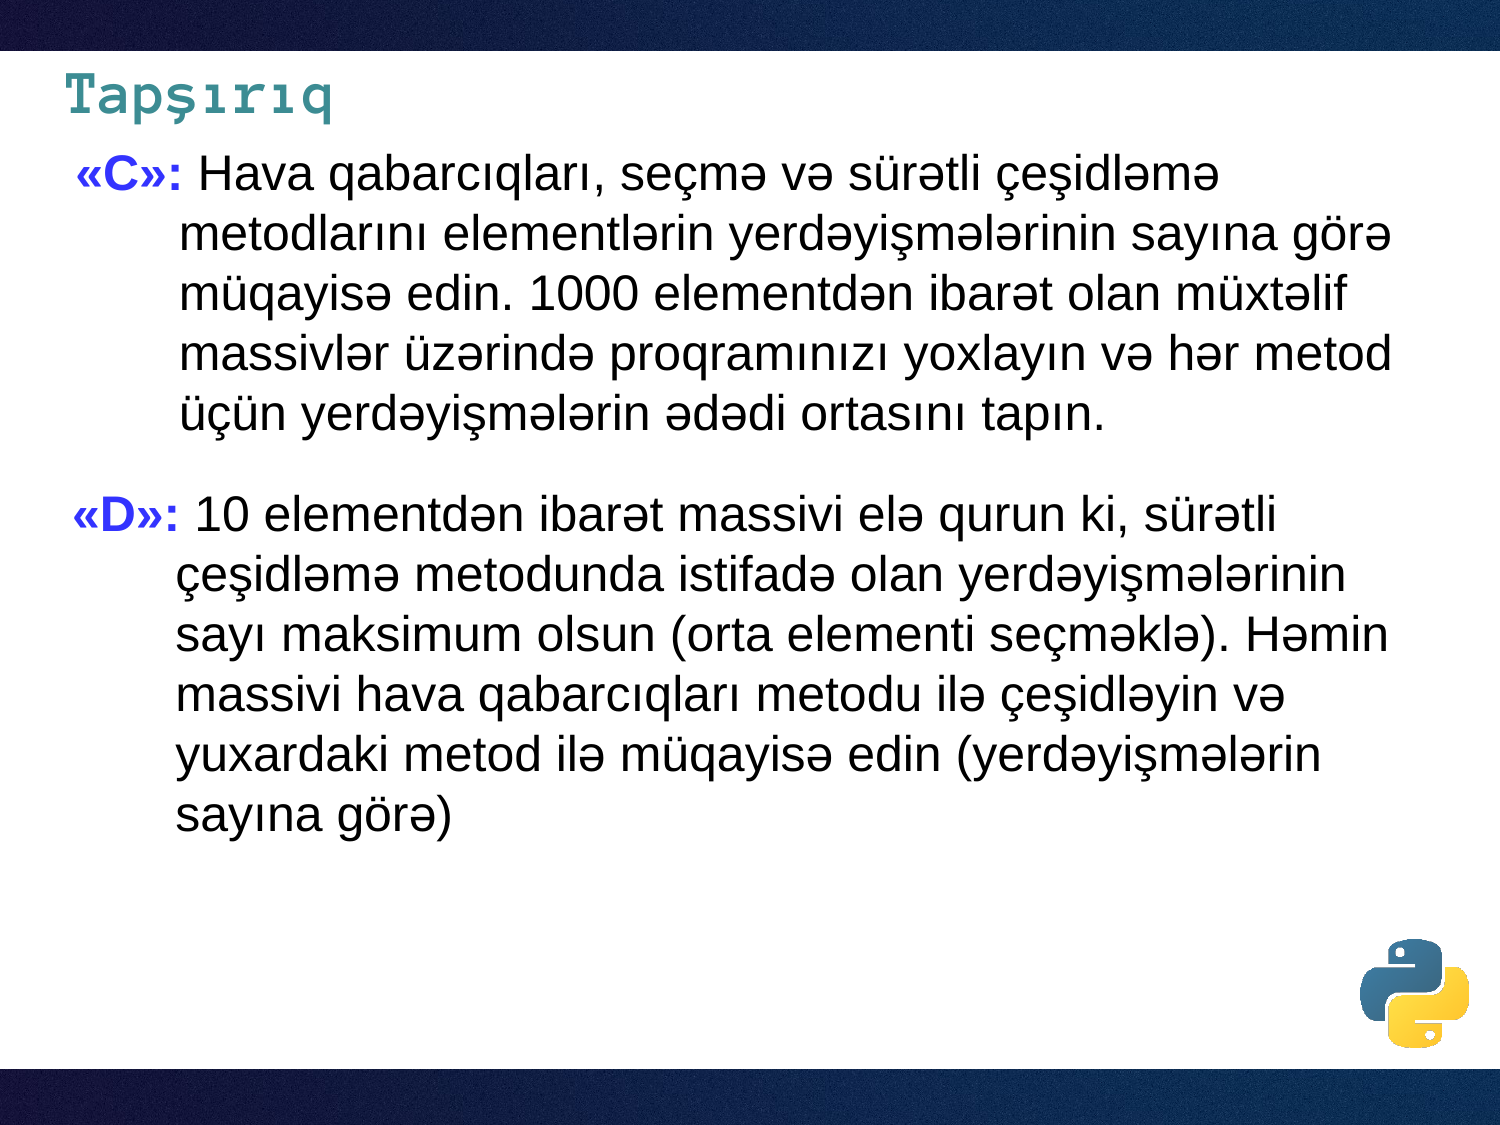

# Tapşırıq
«C»: Hava qabarcıqları, seçmə və sürətli çeşidləmə metodlarını elementlərin yerdəyişmələrinin sayına görə müqayisə edin. 1000 elementdən ibarət olan müxtəlif massivlər üzərində proqramınızı yoxlayın və hər metod üçün yerdəyişmələrin ədədi ortasını tapın.

«D»: 10 elementdən ibarət massivi elə qurun ki, sürətli çeşidləmə metodunda istifadə olan yerdəyişmələrinin sayı maksimum olsun (orta elementi seçməklə). Həmin massivi hava qabarcıqları metodu ilə çeşidləyin və yuxardaki metod ilə müqayisə edin (yerdəyişmələrin sayına görə)